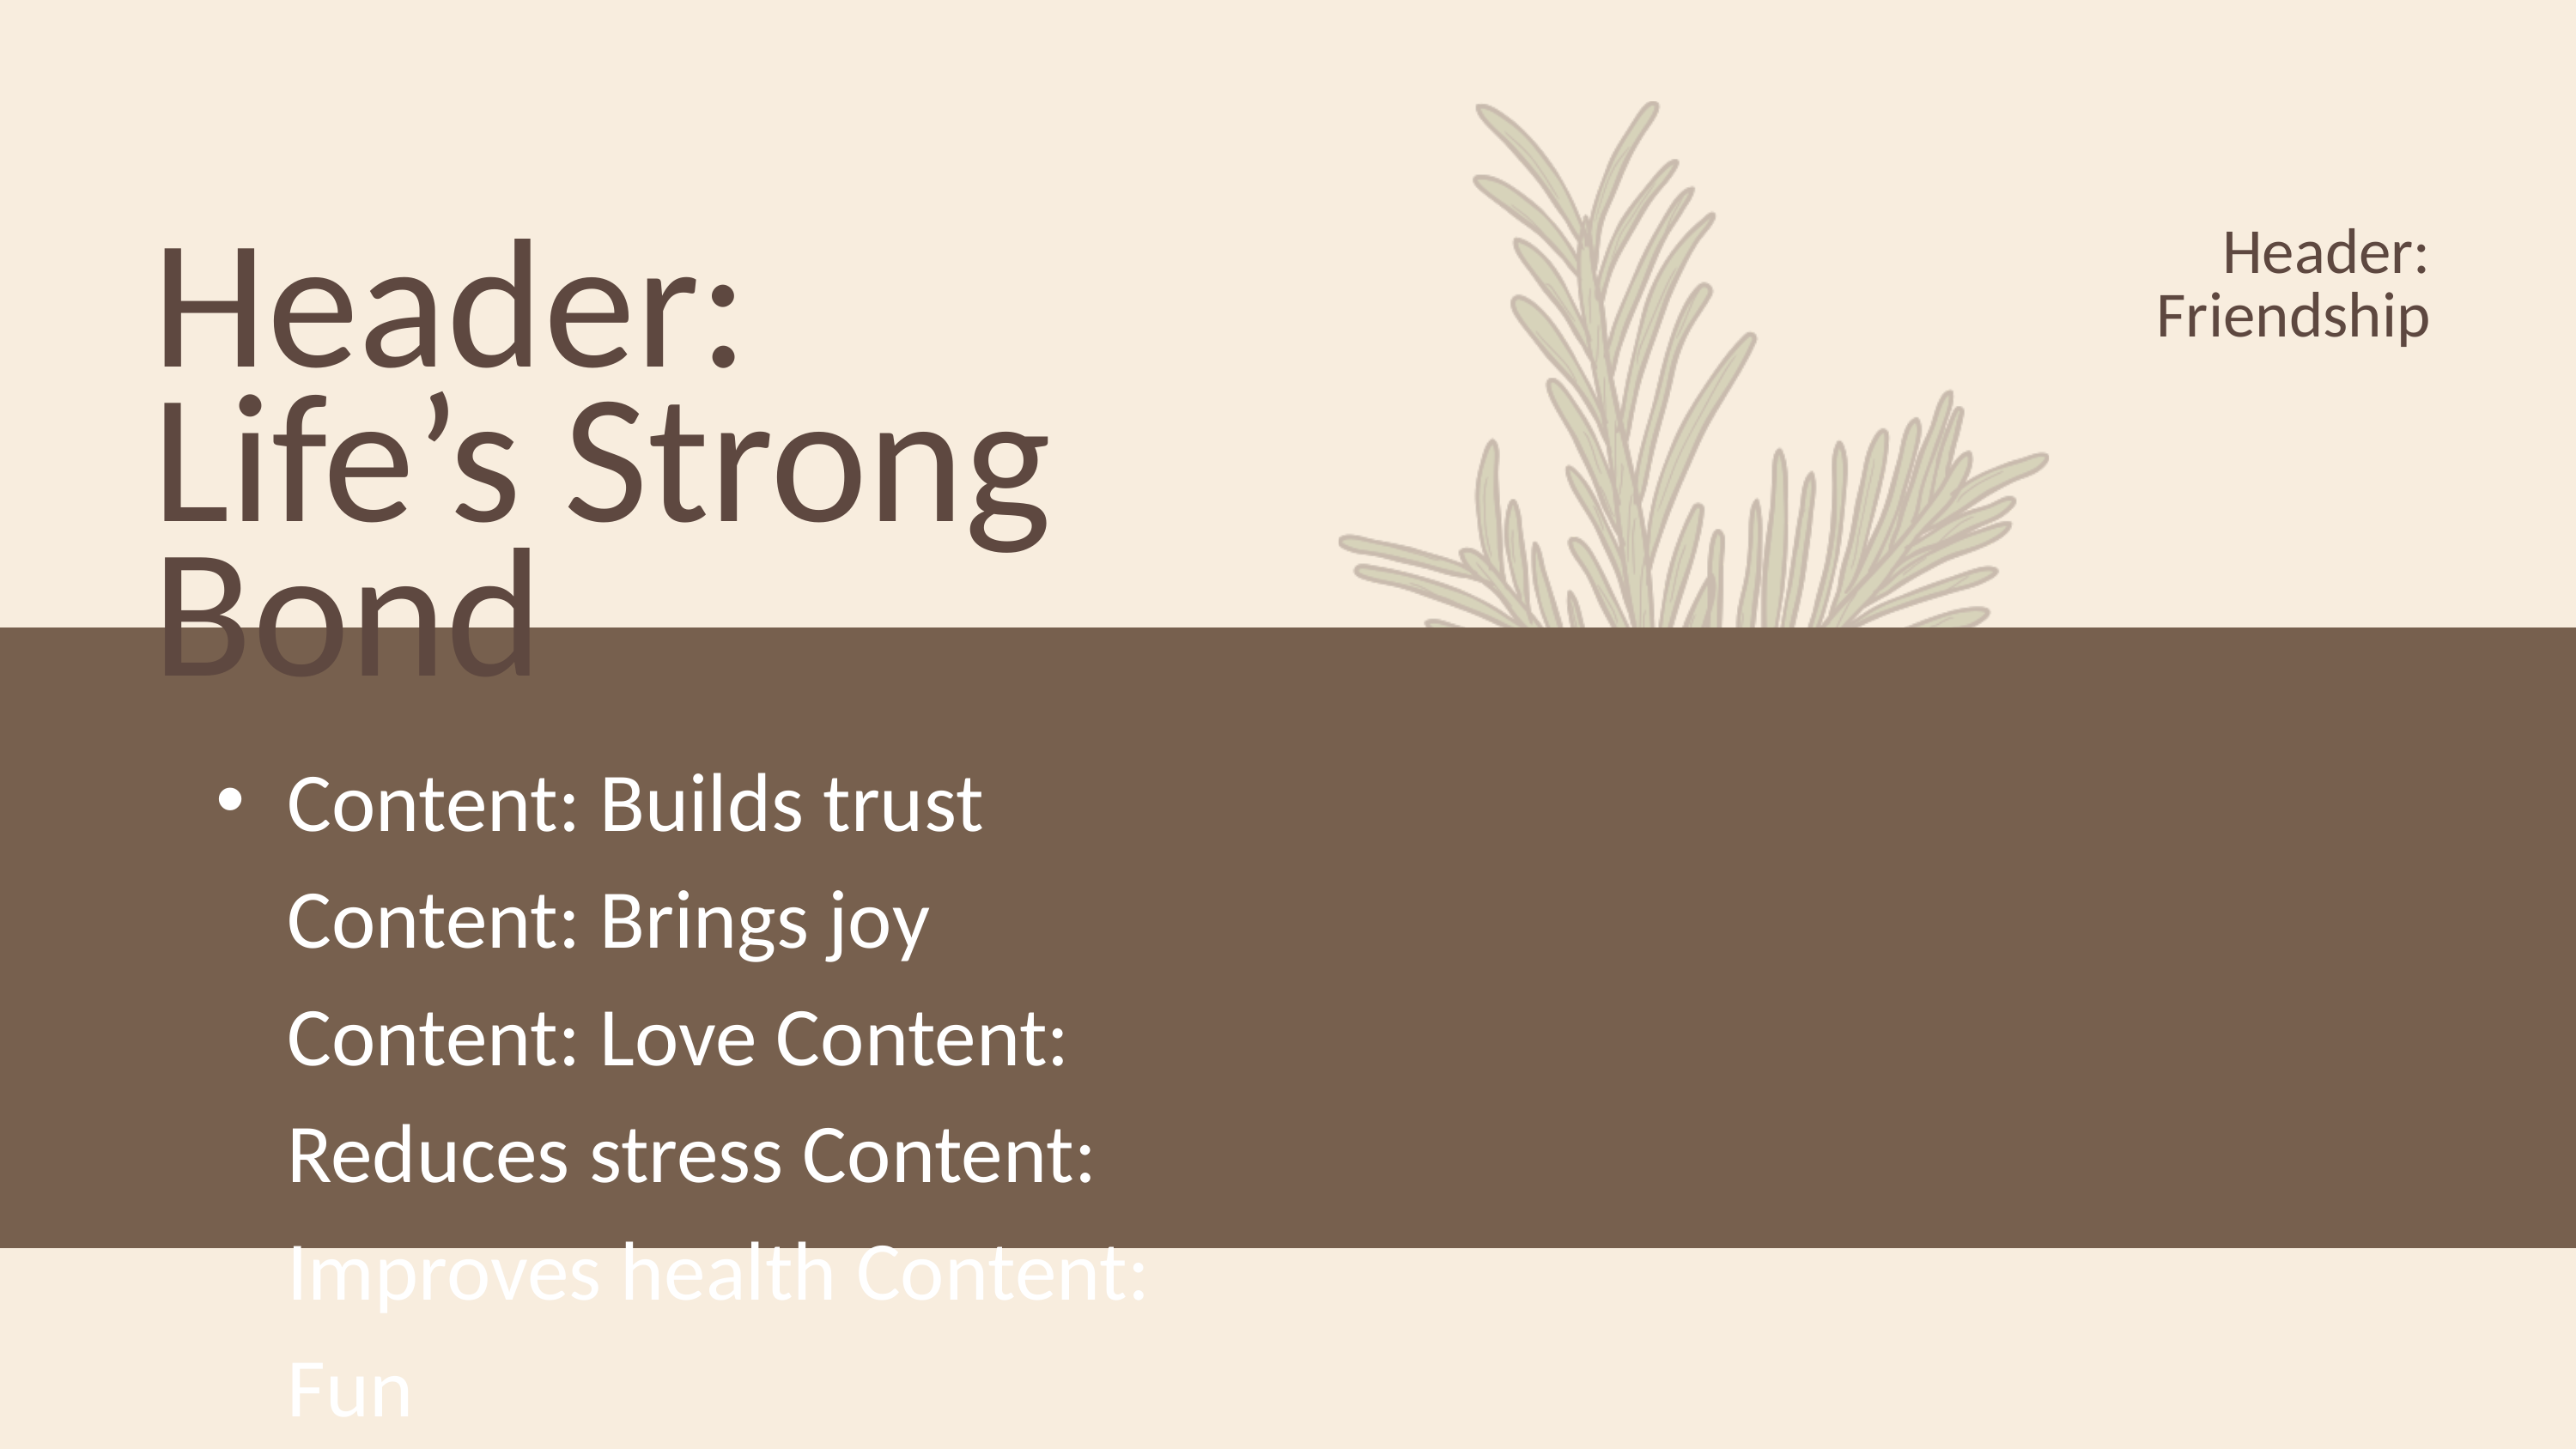

Header: Friendship
Header: Life’s Strong Bond

Content: Builds trust Content: Brings joy Content: Love Content: Reduces stress Content: Improves health Content: Fun